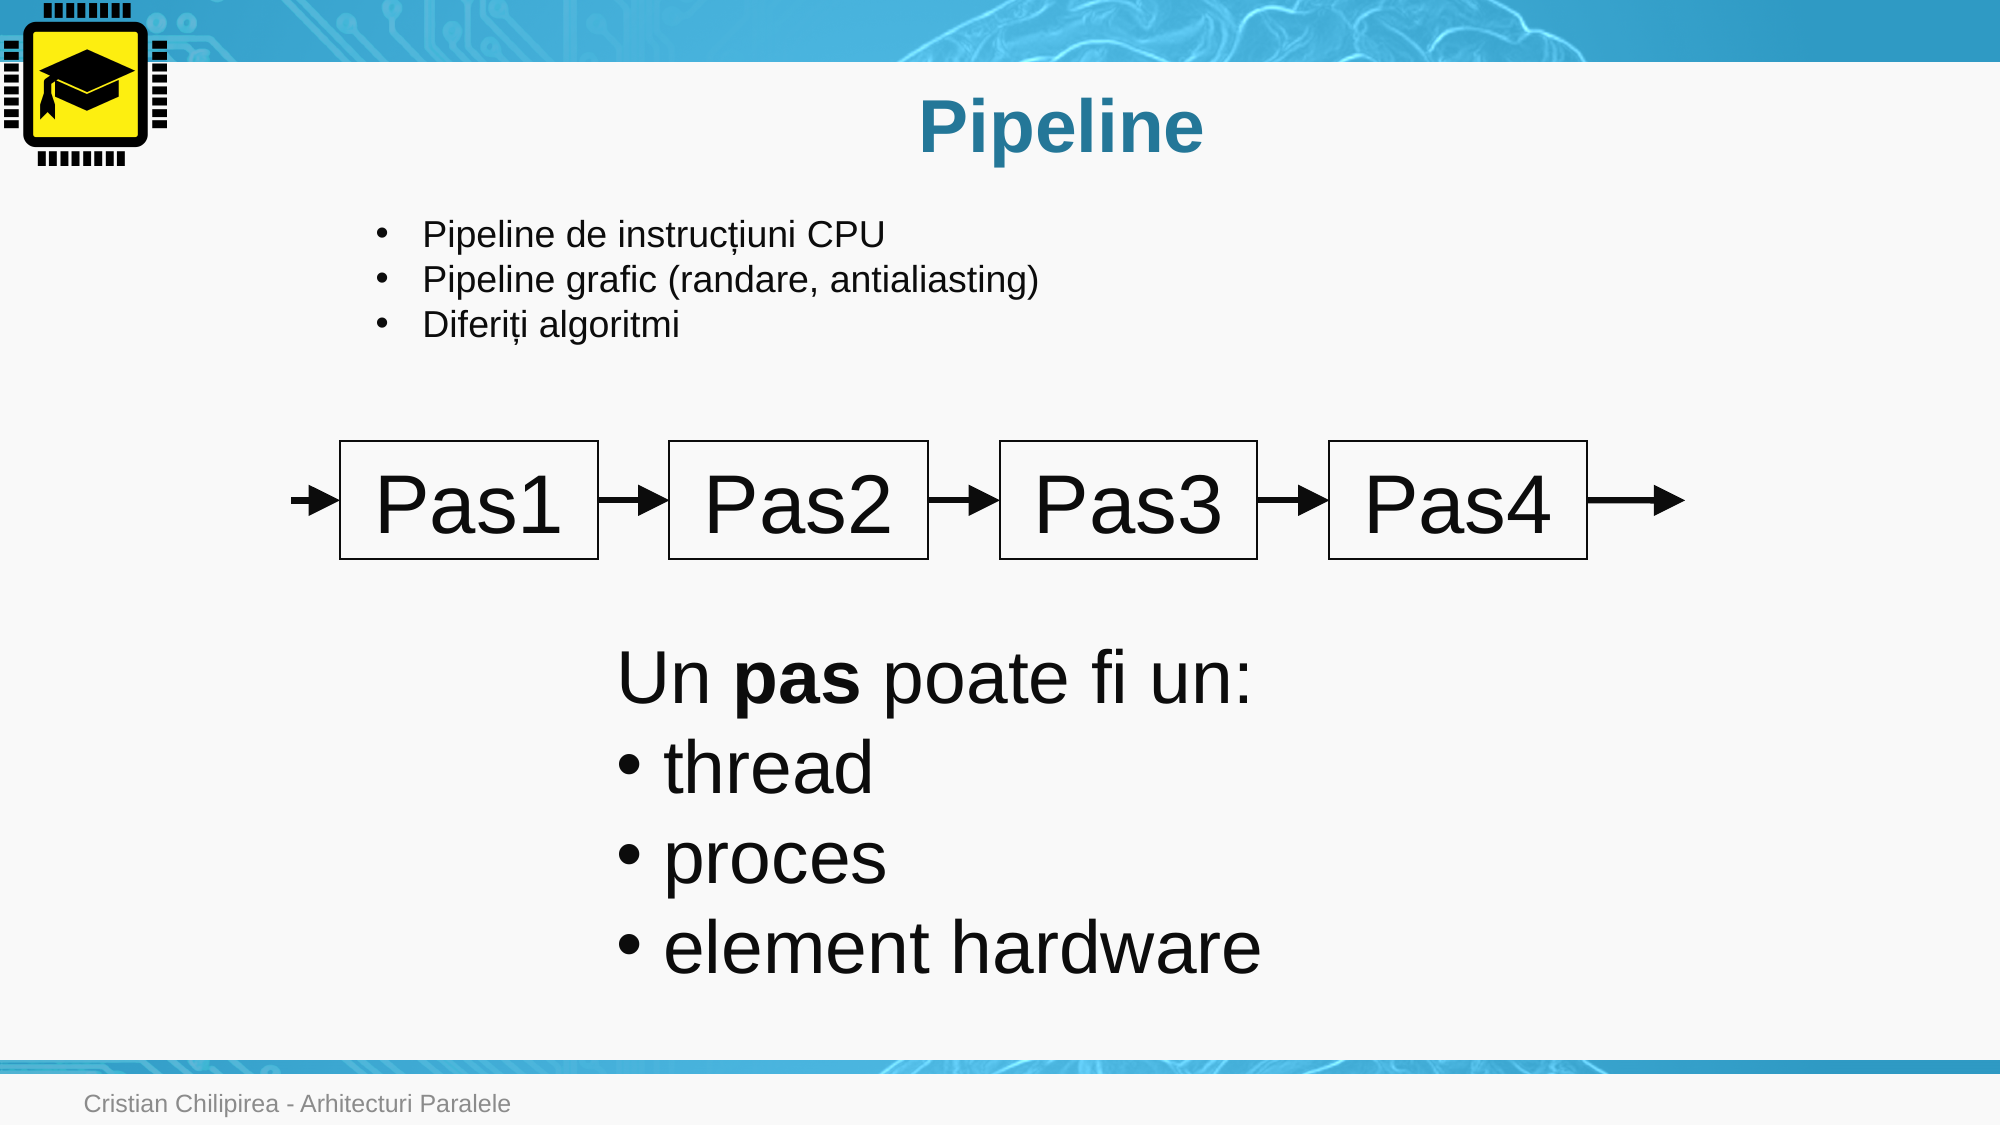

# Pipeline
Pipeline de instrucțiuni CPU
Pipeline grafic (randare, antialiasting)
Diferiți algoritmi
Pas1
Pas2
Pas3
Pas4
Un pas poate fi un:
thread
proces
element hardware
Cristian Chilipirea - Arhitecturi Paralele